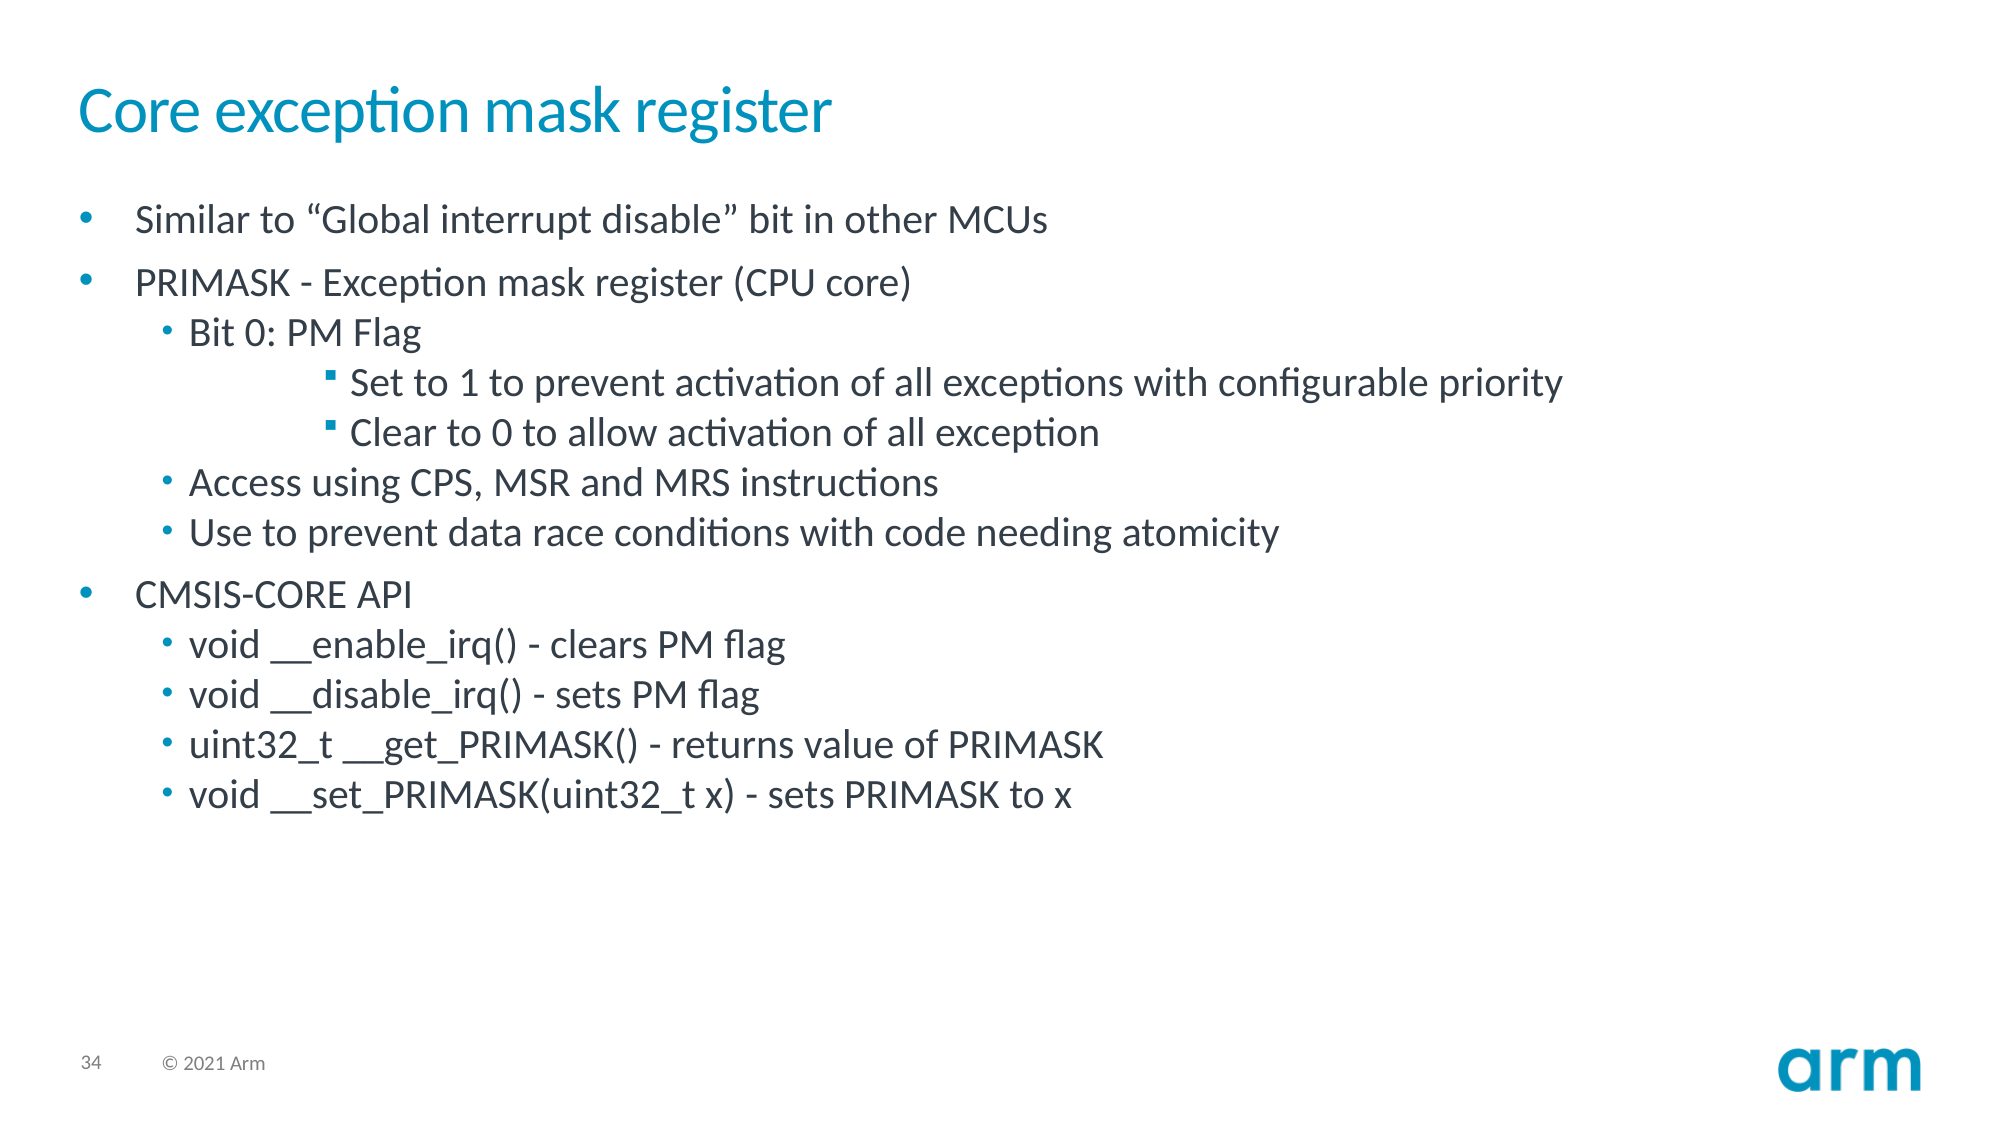

# Core exception mask register
Similar to “Global interrupt disable” bit in other MCUs
PRIMASK - Exception mask register (CPU core)
Bit 0: PM Flag
Set to 1 to prevent activation of all exceptions with configurable priority
Clear to 0 to allow activation of all exception
Access using CPS, MSR and MRS instructions
Use to prevent data race conditions with code needing atomicity
CMSIS-CORE API
void __enable_irq() - clears PM flag
void __disable_irq() - sets PM flag
uint32_t __get_PRIMASK() - returns value of PRIMASK
void __set_PRIMASK(uint32_t x) - sets PRIMASK to x